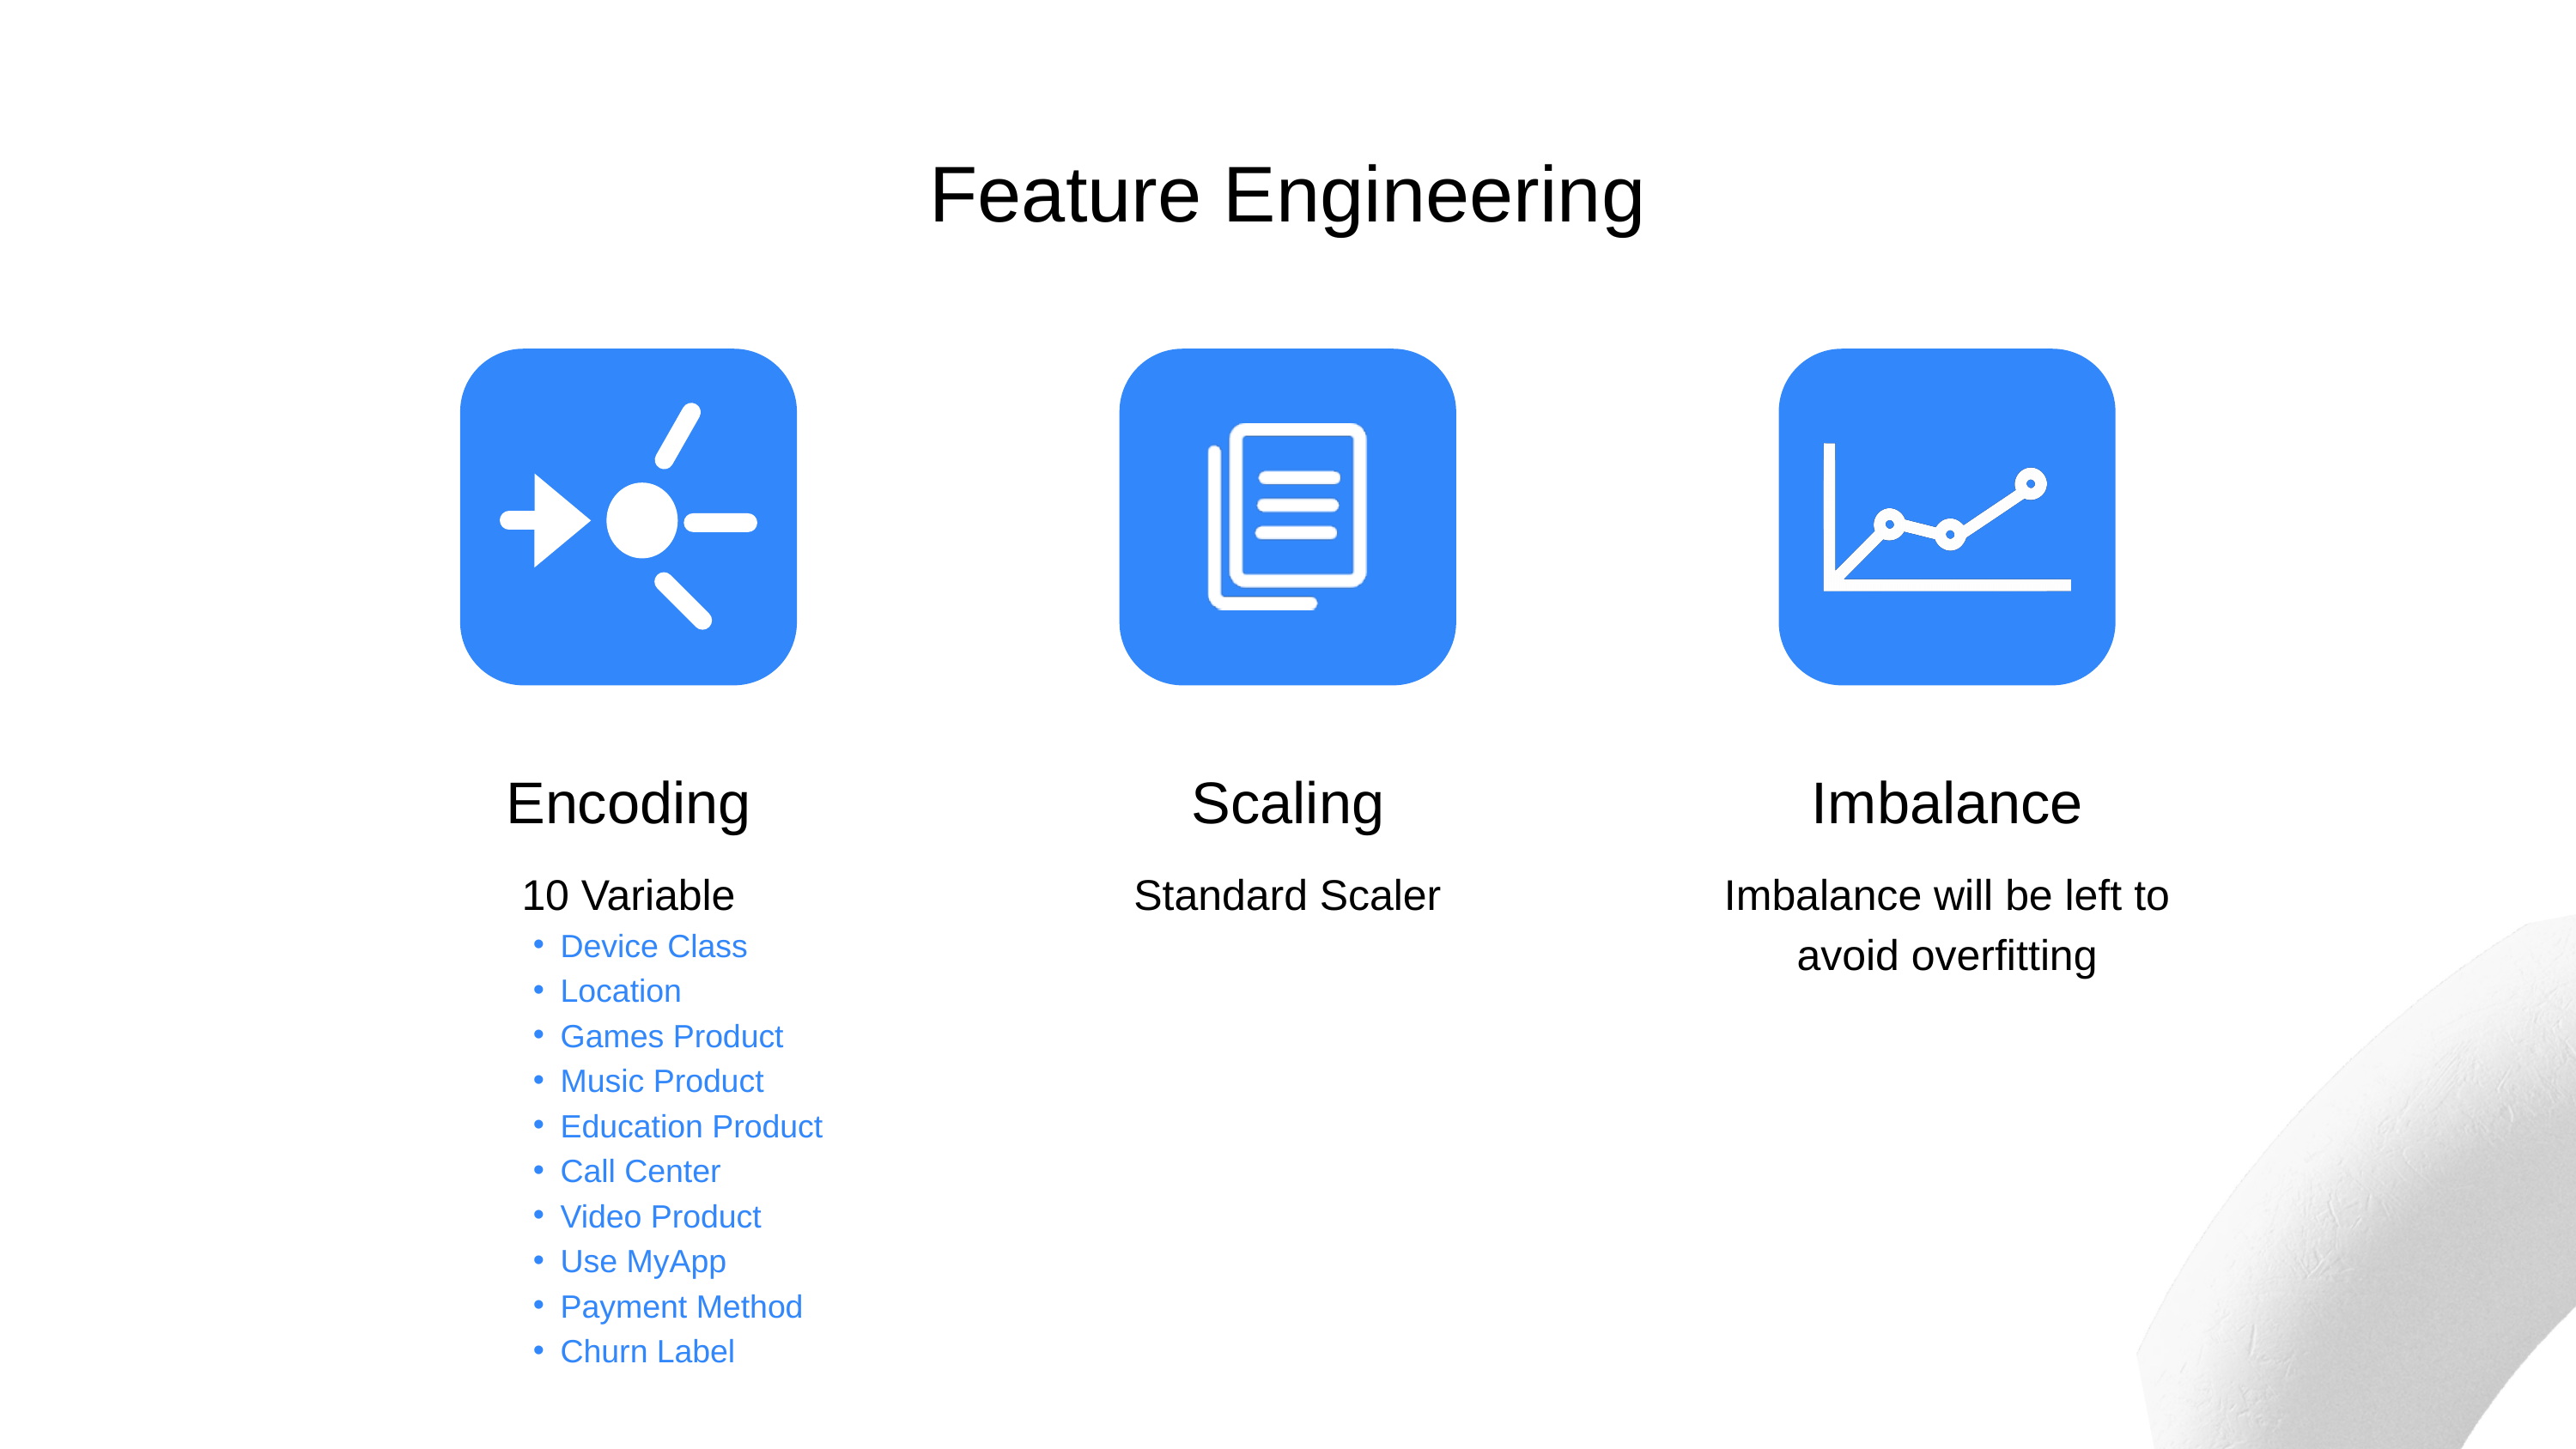

Feature Engineering

Encoding
Scaling
Imbalance

10 Variable
Standard Scaler
Imbalance will be left to avoid overfitting

Device Class
Location
Games Product
Music Product
Education Product
Call Center
Video Product
Use MyApp
Payment Method
Churn Label